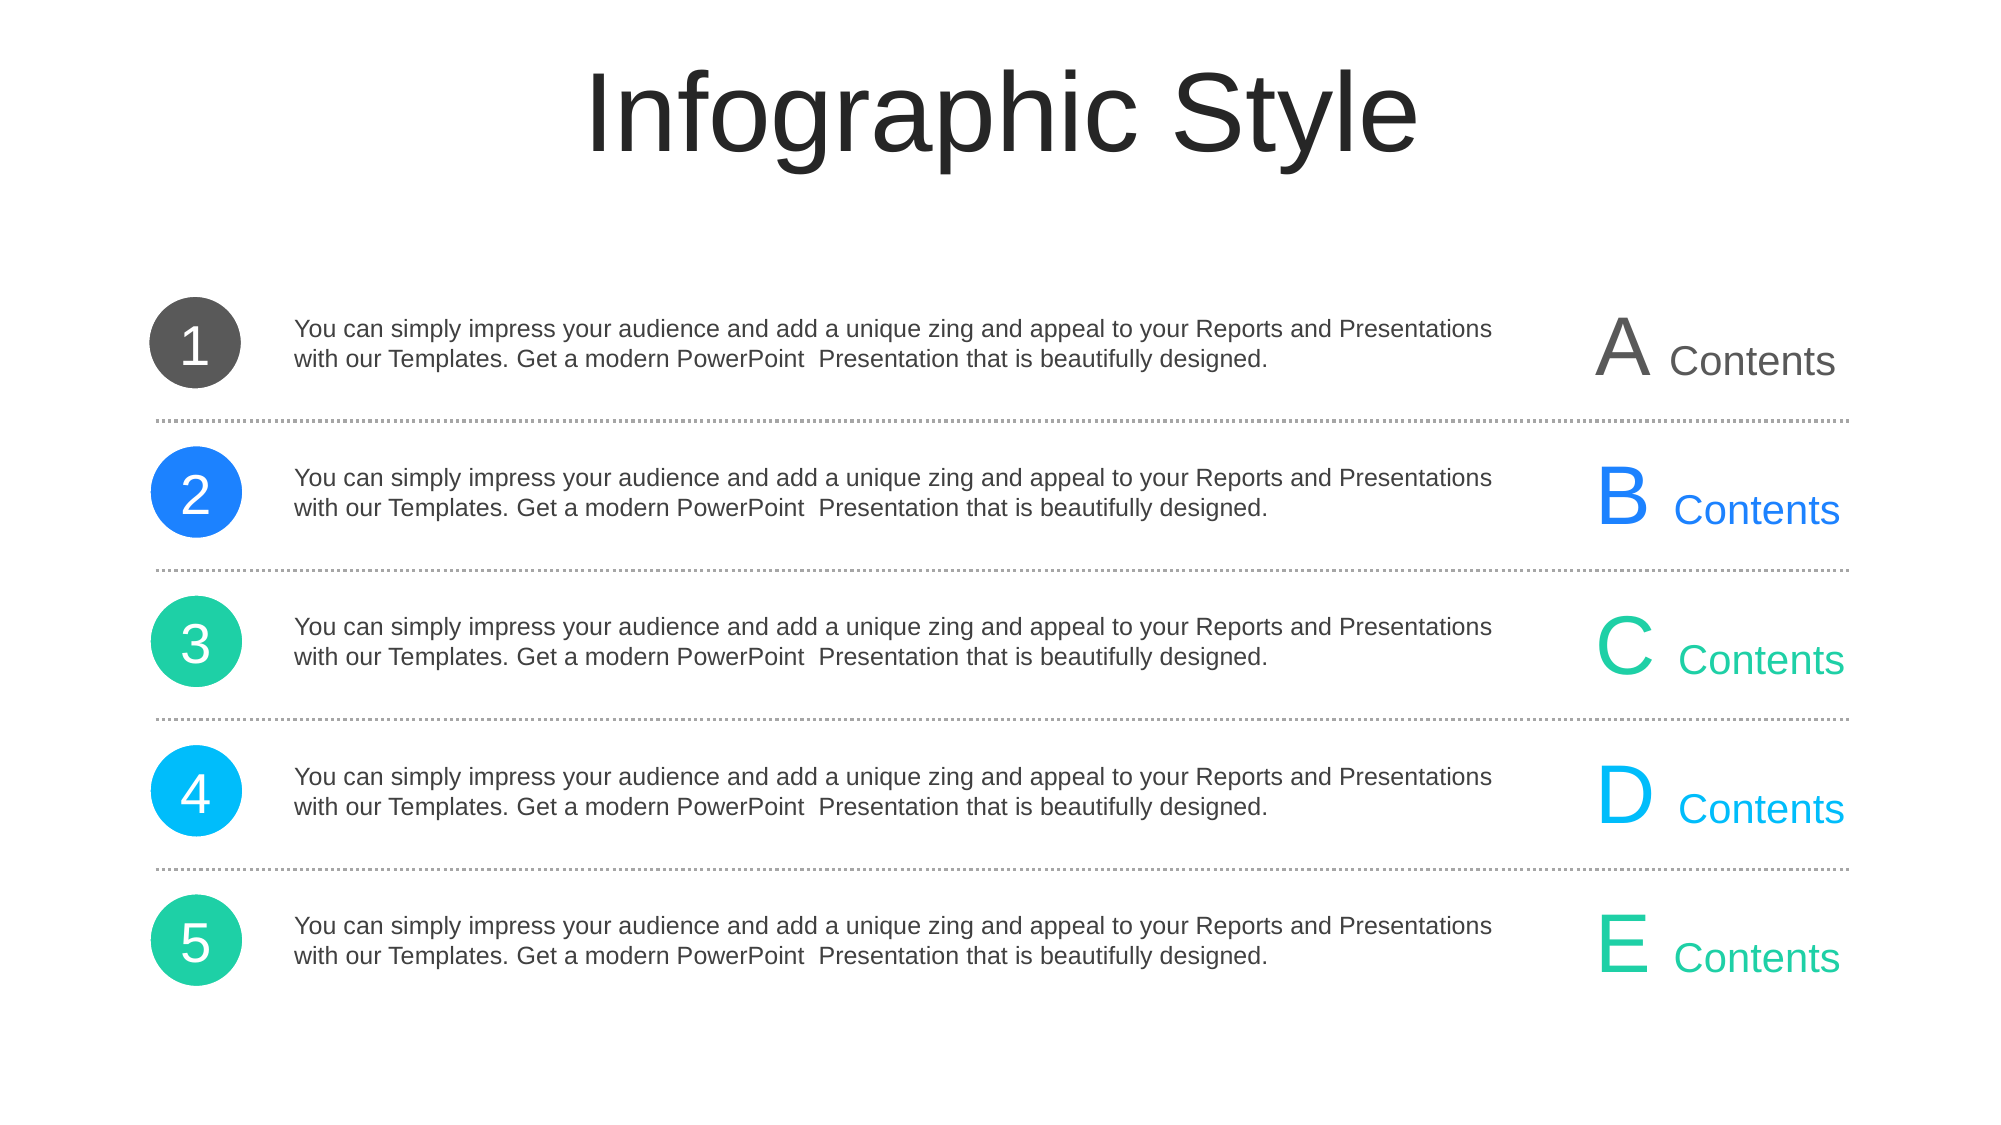

Infographic Style
A Contents
1
You can simply impress your audience and add a unique zing and appeal to your Reports and Presentations with our Templates. Get a modern PowerPoint  Presentation that is beautifully designed.

B Contents
2
You can simply impress your audience and add a unique zing and appeal to your Reports and Presentations with our Templates. Get a modern PowerPoint  Presentation that is beautifully designed.

C Contents
3
You can simply impress your audience and add a unique zing and appeal to your Reports and Presentations with our Templates. Get a modern PowerPoint  Presentation that is beautifully designed.

D Contents
4
You can simply impress your audience and add a unique zing and appeal to your Reports and Presentations with our Templates. Get a modern PowerPoint  Presentation that is beautifully designed.

E Contents
5
You can simply impress your audience and add a unique zing and appeal to your Reports and Presentations with our Templates. Get a modern PowerPoint  Presentation that is beautifully designed.